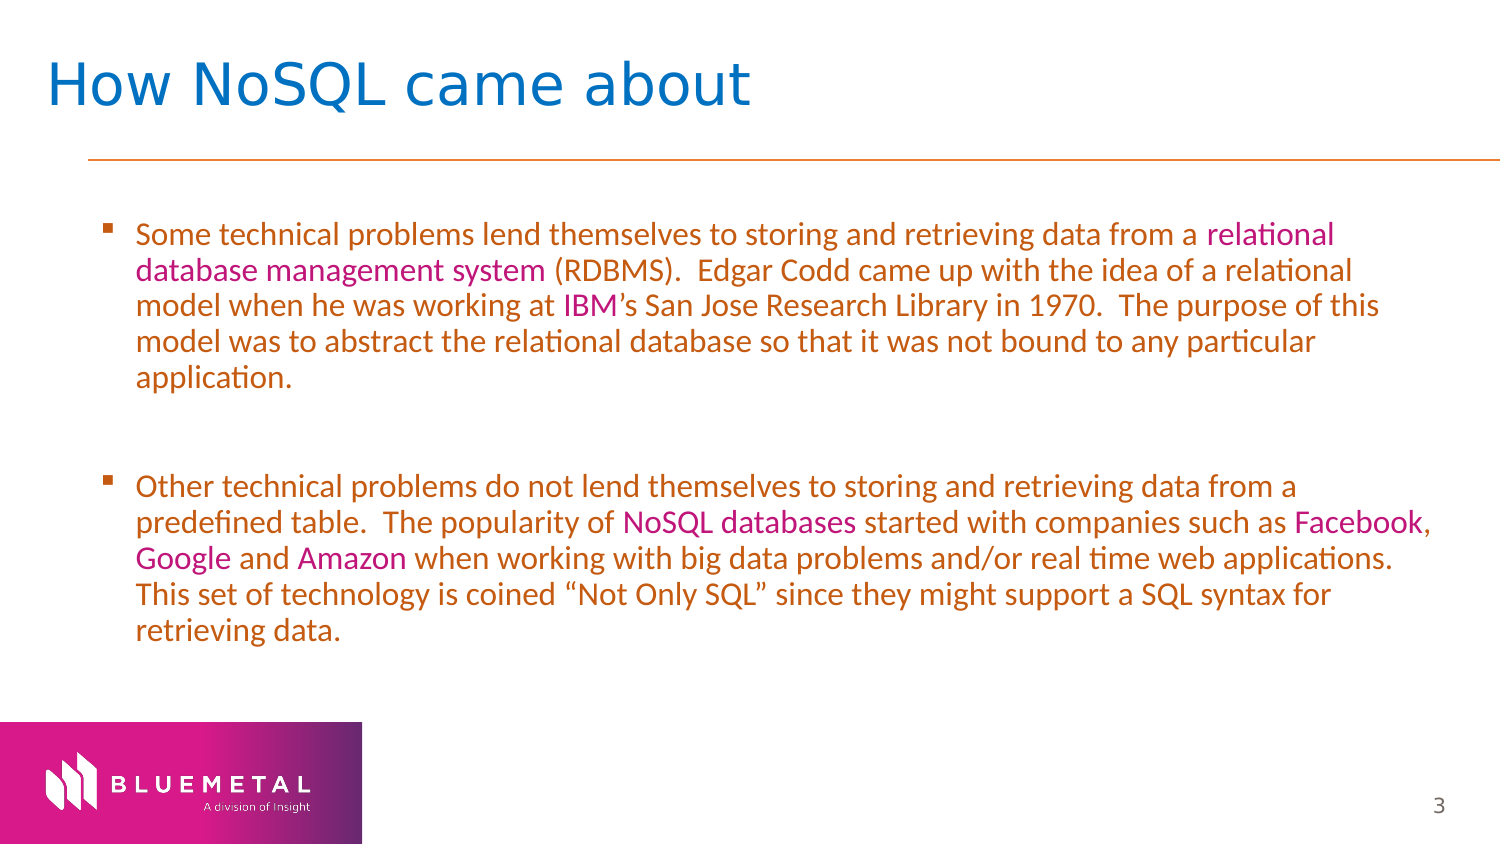

# How NoSQL came about

Some technical problems lend themselves to storing and retrieving data from a relational database management system (RDBMS).  Edgar Codd came up with the idea of a relational model when he was working at IBM’s San Jose Research Library in 1970.  The purpose of this model was to abstract the relational database so that it was not bound to any particular application.

Other technical problems do not lend themselves to storing and retrieving data from a predefined table.  The popularity of NoSQL databases started with companies such as Facebook, Google and Amazon when working with big data problems and/or real time web applications.  This set of technology is coined “Not Only SQL” since they might support a SQL syntax for retrieving data.